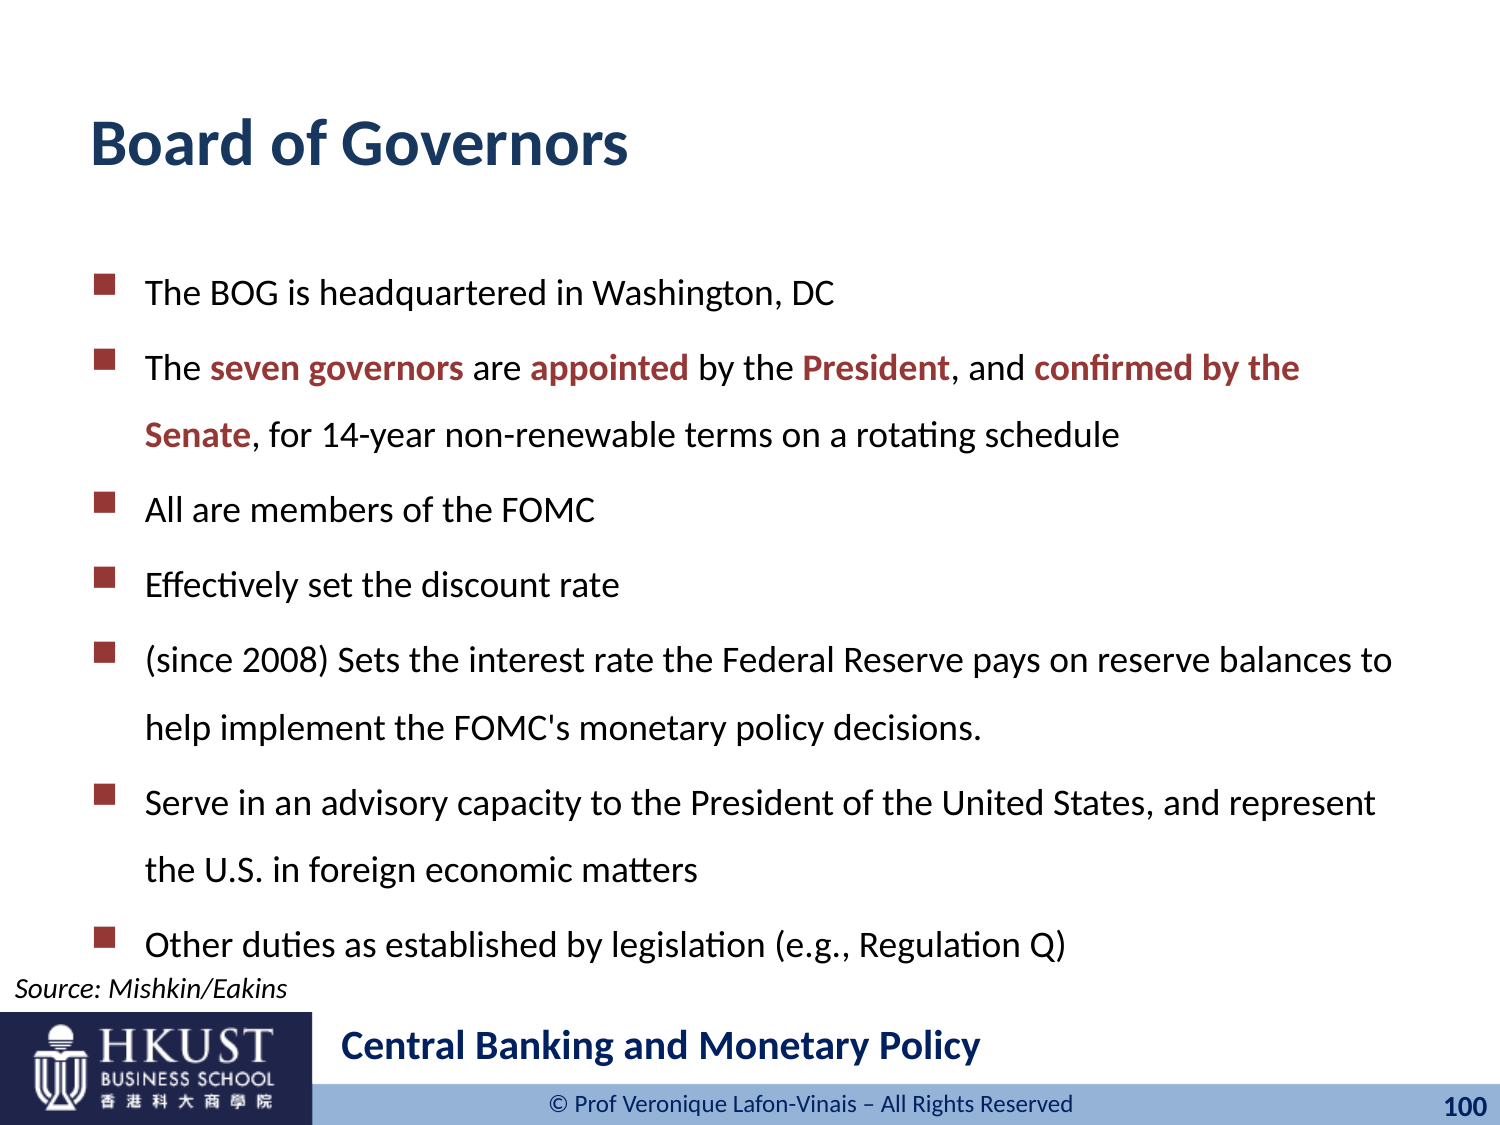

# Board of Governors
The BOG is headquartered in Washington, DC
The seven governors are appointed by the President, and confirmed by the Senate, for 14-year non-renewable terms on a rotating schedule
All are members of the FOMC
Effectively set the discount rate
(since 2008) Sets the interest rate the Federal Reserve pays on reserve balances to help implement the FOMC's monetary policy decisions.
Serve in an advisory capacity to the President of the United States, and represent the U.S. in foreign economic matters
Other duties as established by legislation (e.g., Regulation Q)
Source: Mishkin/Eakins
Central Banking and Monetary Policy
100